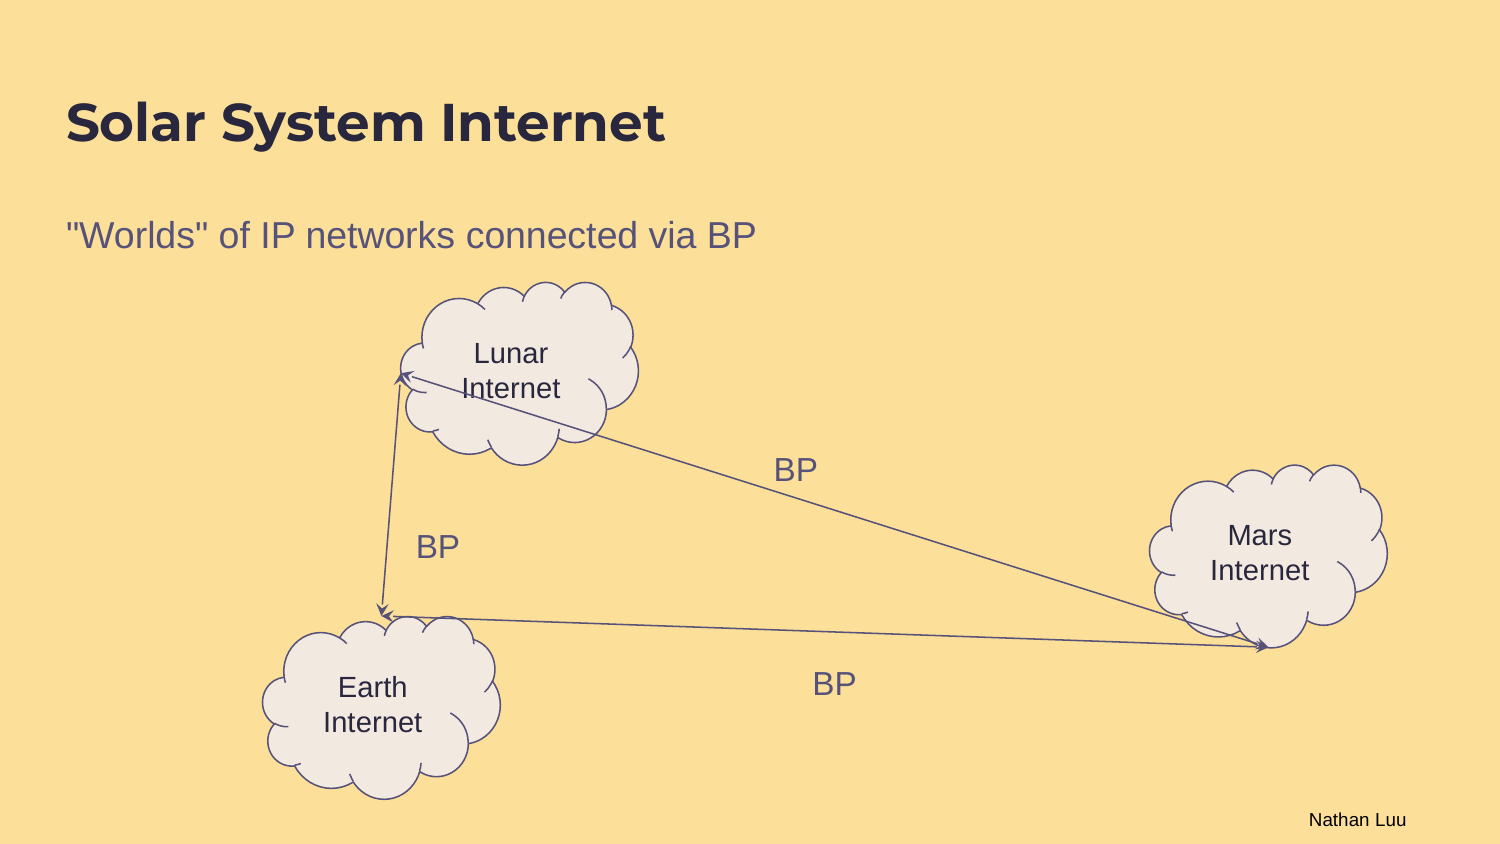

# Solar System Internet
"Worlds" of IP networks connected via BP
Lunar Internet
BP
Mars Internet
BP
Earth Internet
BP
Nathan Luu